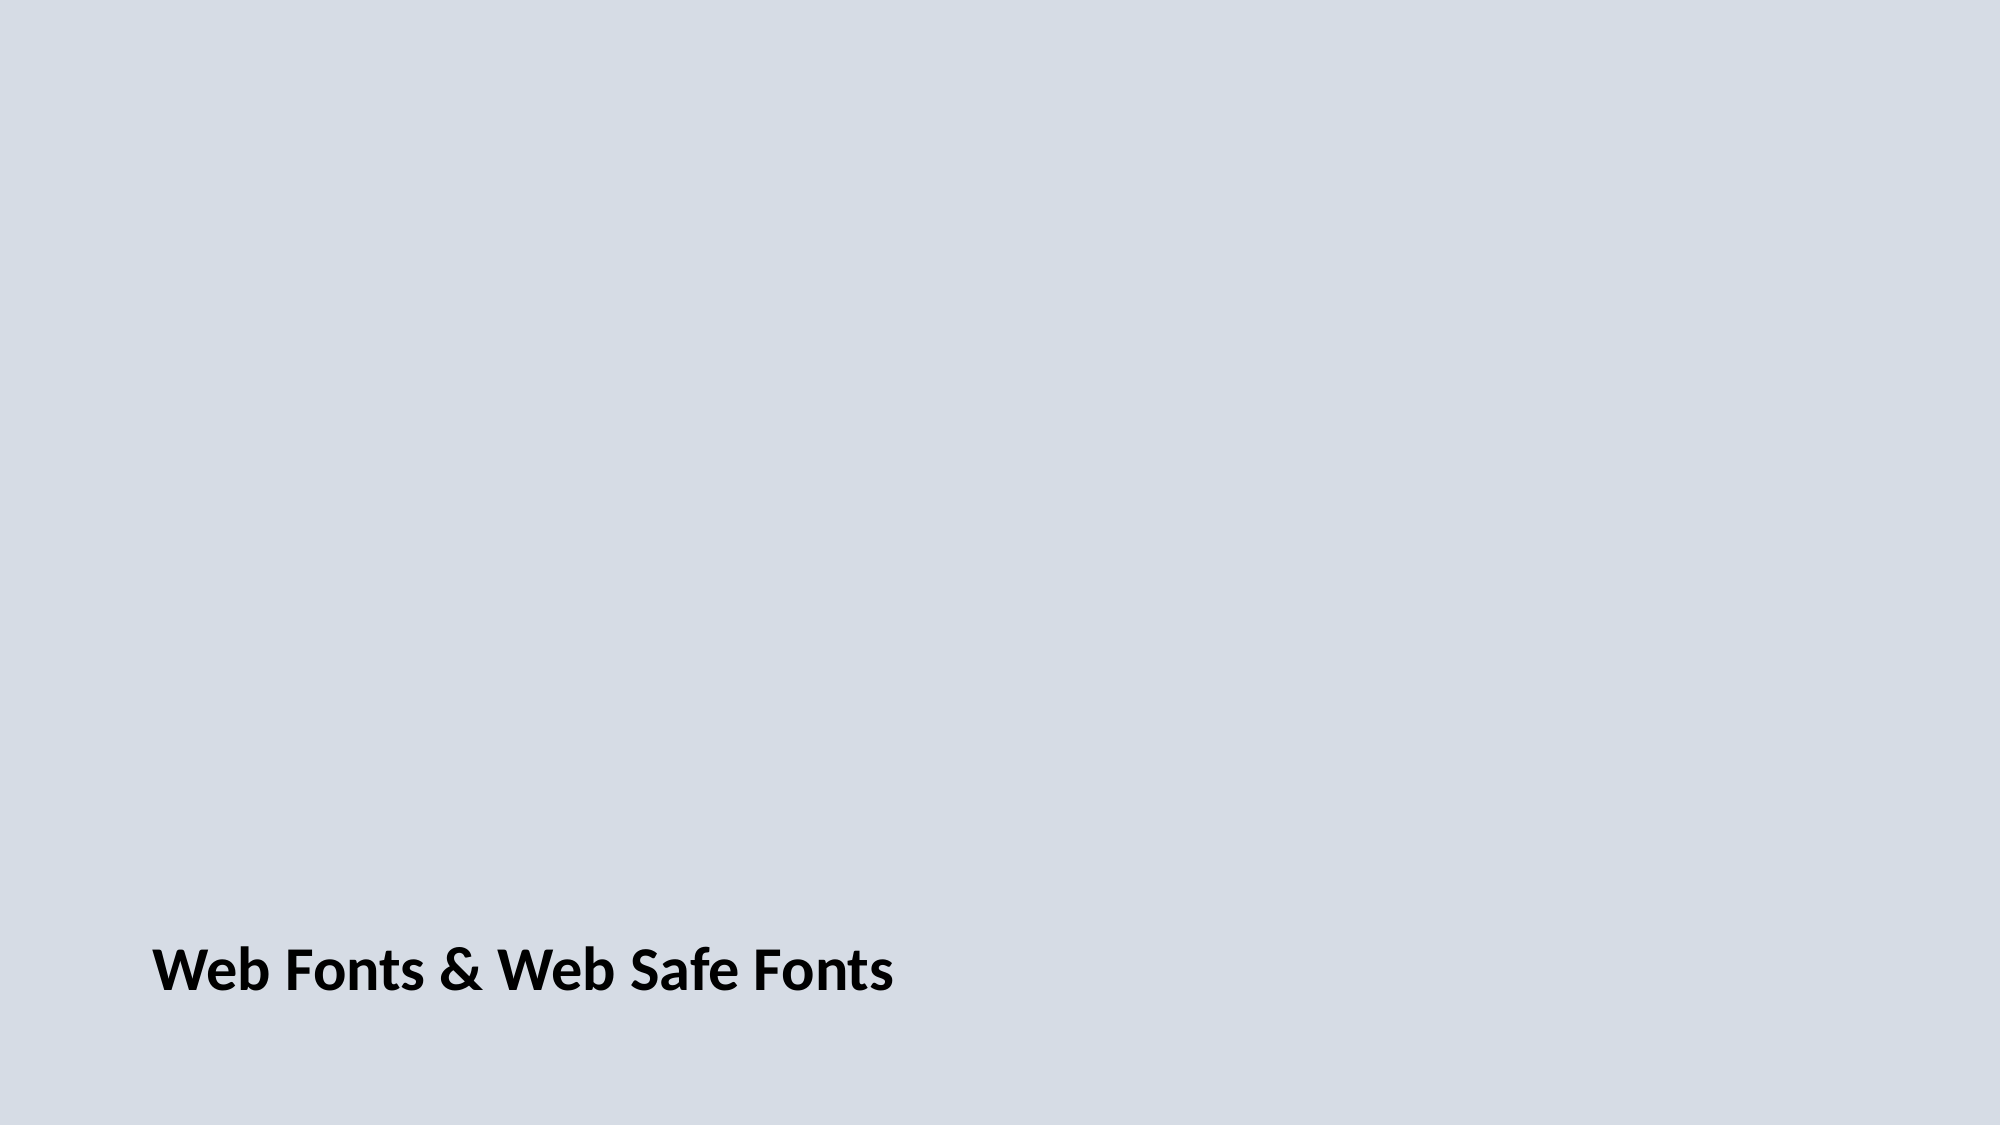

#

Web Fonts & Web Safe Fonts